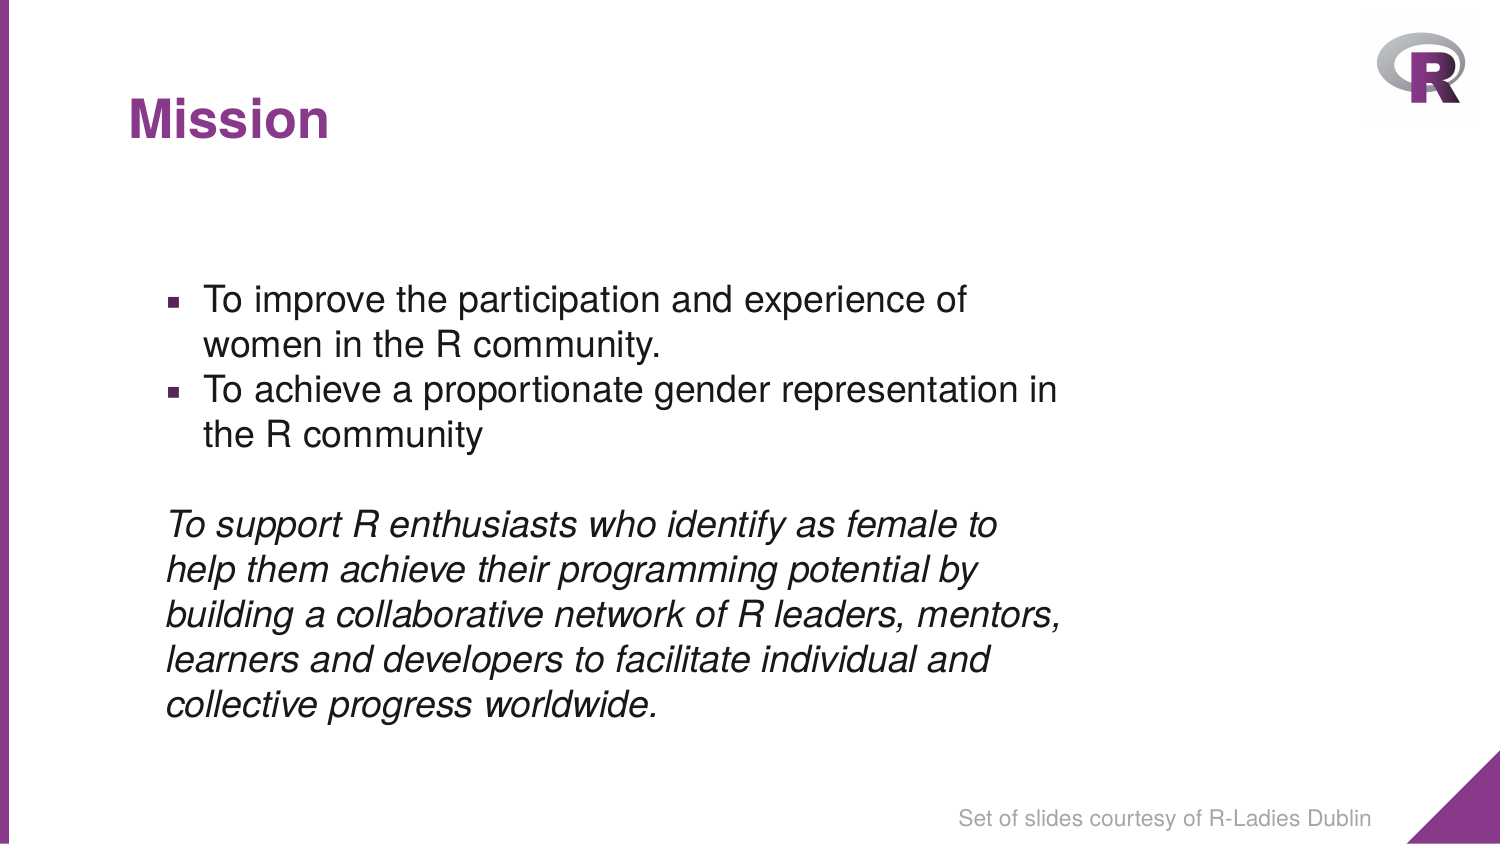

# Mission
To improve the participation and experience of women in the R community.
To achieve a proportionate gender representation in the R community

To support R enthusiasts who identify as female to help them achieve their programming potential by building a collaborative network of R leaders, mentors, learners and developers to facilitate individual and collective progress worldwide.

Set of slides courtesy of R-Ladies Dublin